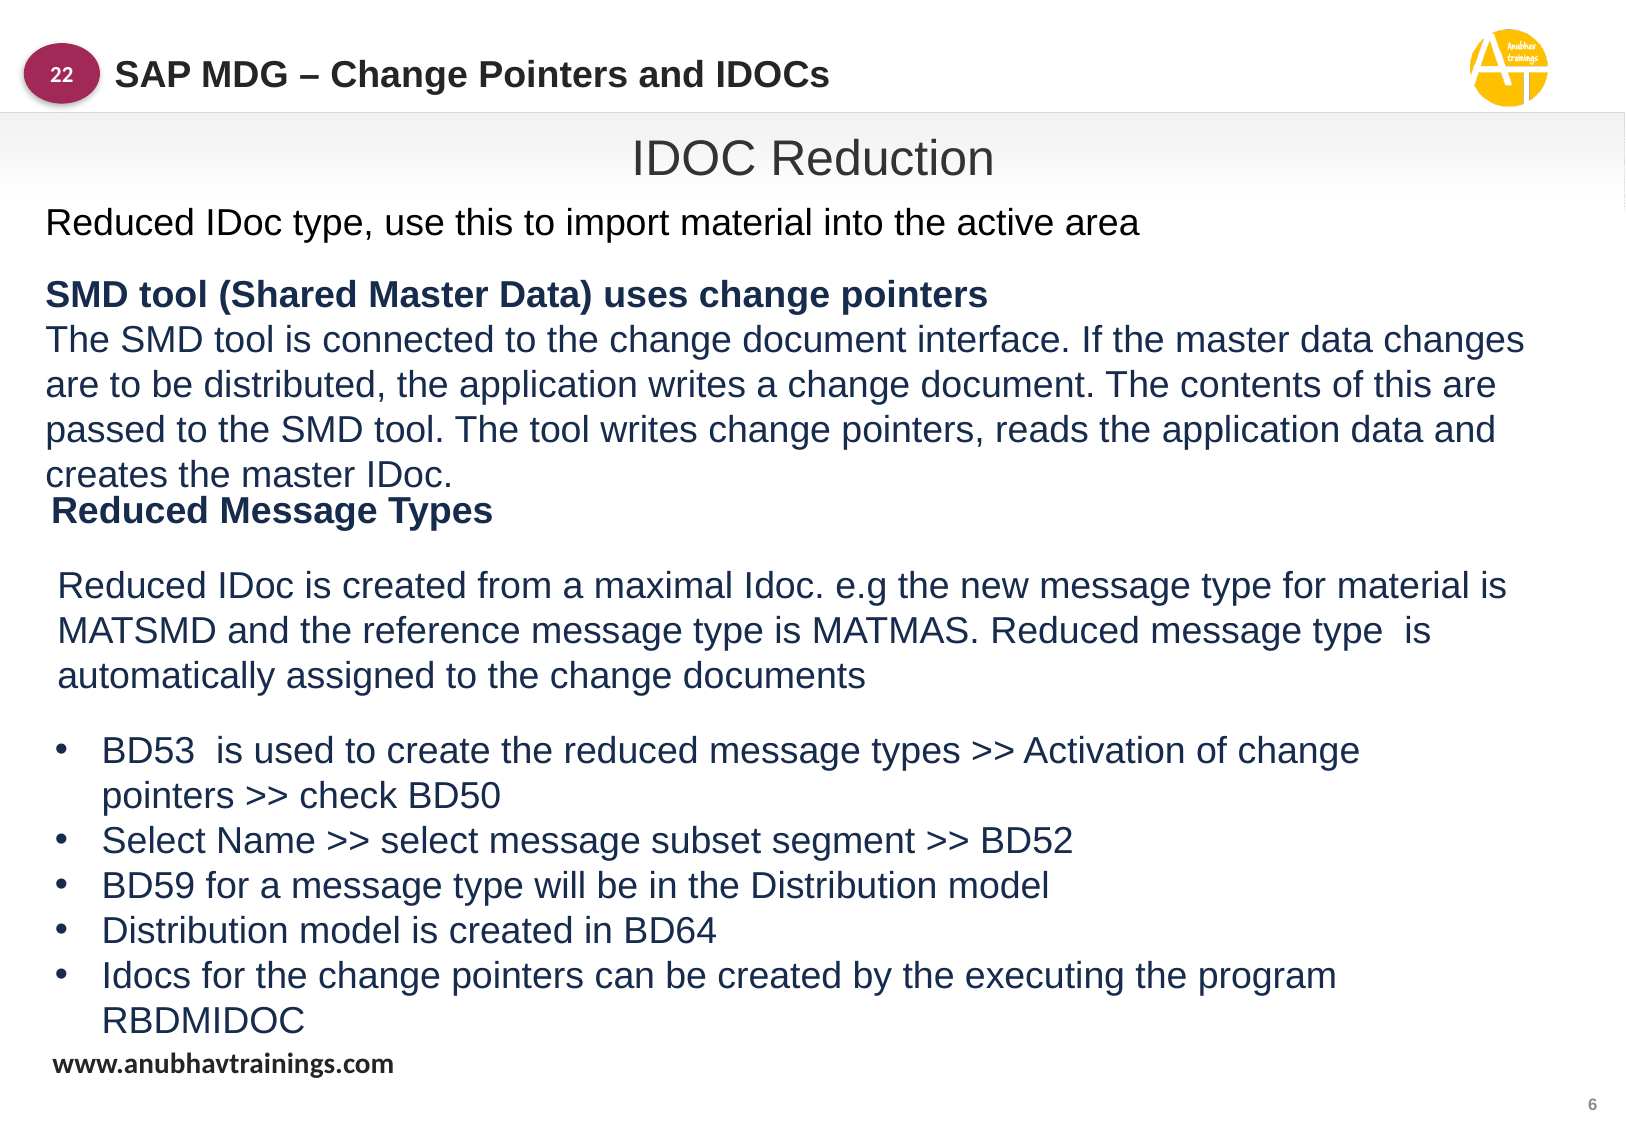

SAP MDG – Change Pointers and IDOCs
22
IDOC Reduction
Reduced IDoc type, use this to import material into the active area
SMD tool (Shared Master Data) uses change pointers
The SMD tool is connected to the change document interface. If the master data changes are to be distributed, the application writes a change document. The contents of this are passed to the SMD tool. The tool writes change pointers, reads the application data and creates the master IDoc.
Reduced Message Types
Reduced IDoc is created from a maximal Idoc. e.g the new message type for material is MATSMD and the reference message type is MATMAS. Reduced message type  is automatically assigned to the change documents
BD53  is used to create the reduced message types >> Activation of change pointers >> check BD50
Select Name >> select message subset segment >> BD52
BD59 for a message type will be in the Distribution model
Distribution model is created in BD64
Idocs for the change pointers can be created by the executing the program RBDMIDOC